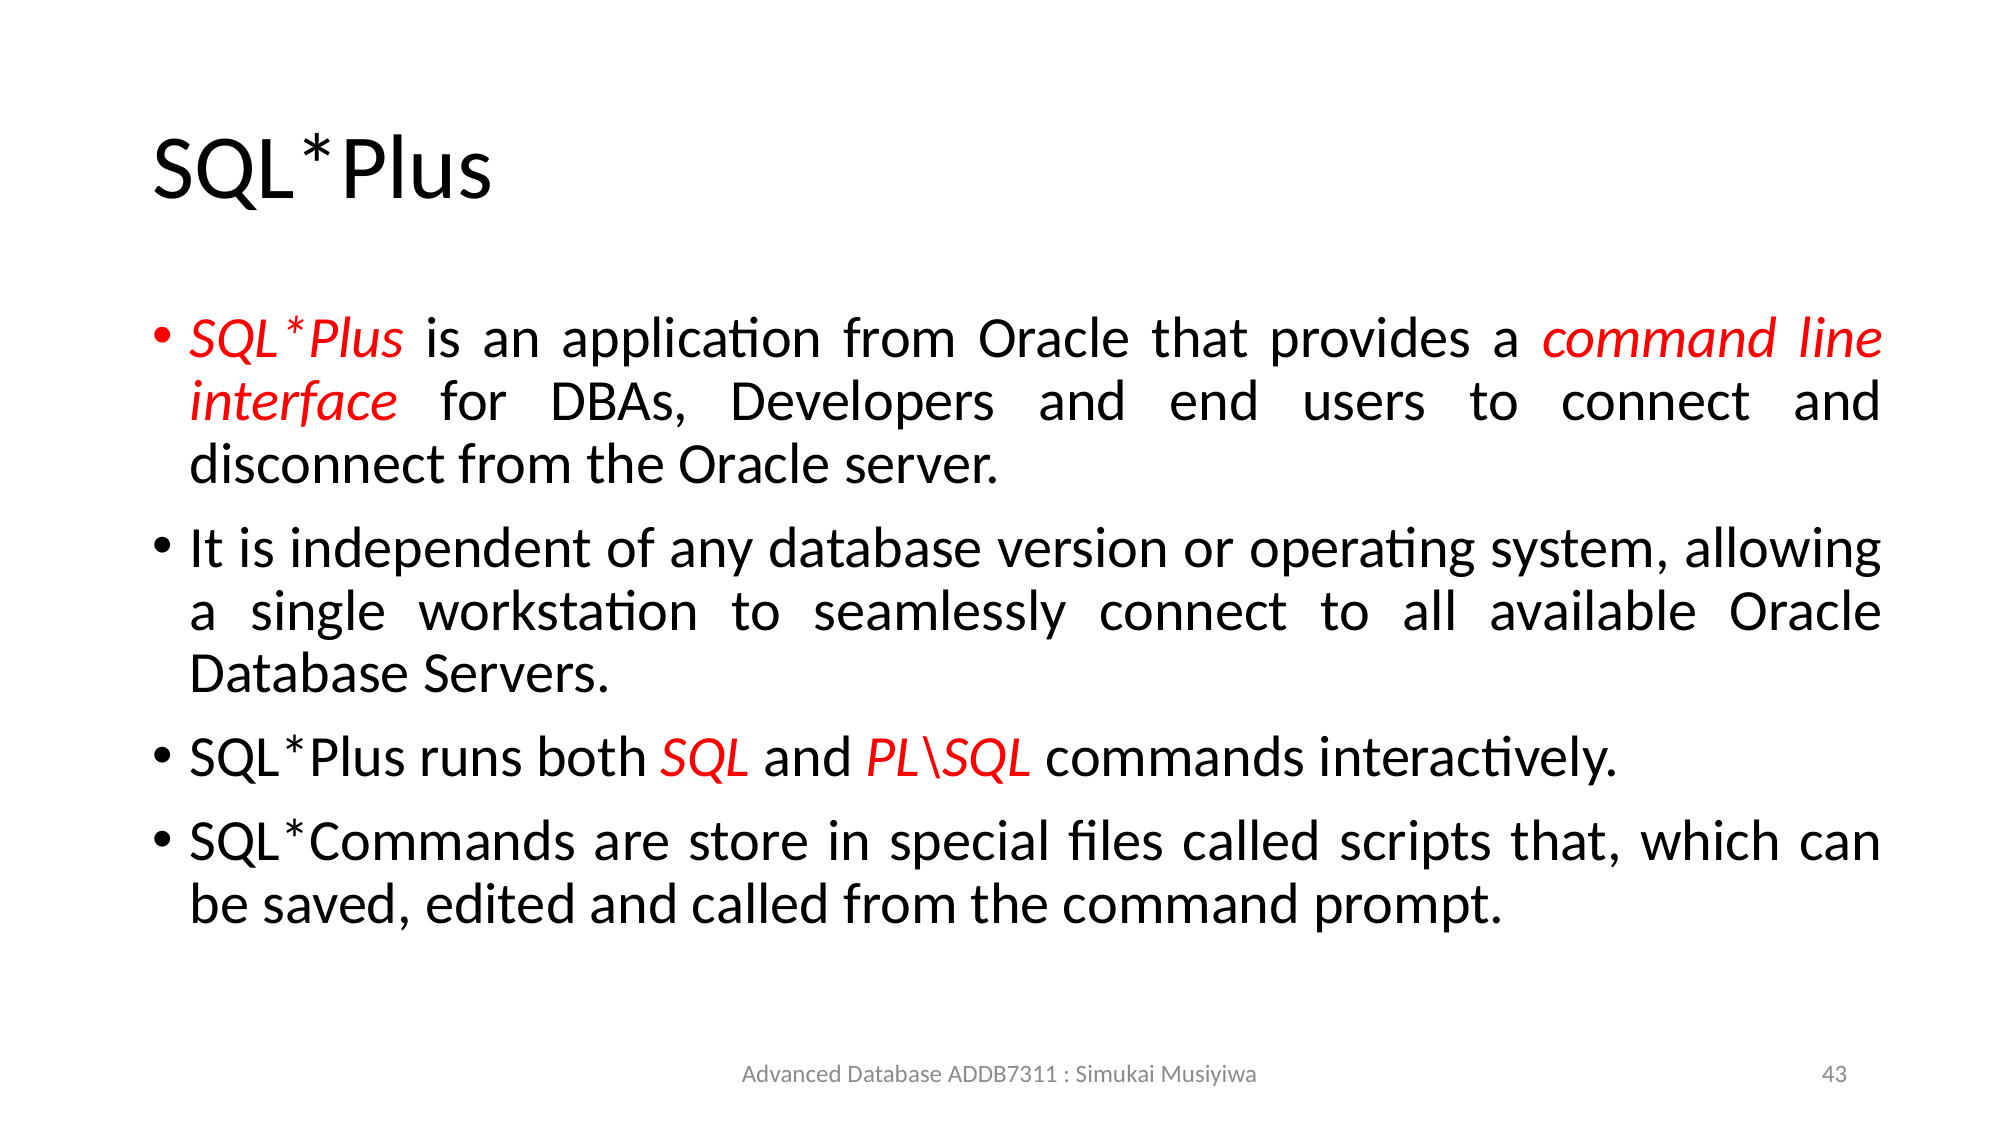

# SQL*Plus
SQL*Plus is an application from Oracle that provides a command line interface for DBAs, Developers and end users to connect and disconnect from the Oracle server.
It is independent of any database version or operating system, allowing a single workstation to seamlessly connect to all available Oracle Database Servers.
SQL*Plus runs both SQL and PL\SQL commands interactively.
SQL*Commands are store in special files called scripts that, which can be saved, edited and called from the command prompt.
Advanced Database ADDB7311 : Simukai Musiyiwa
43